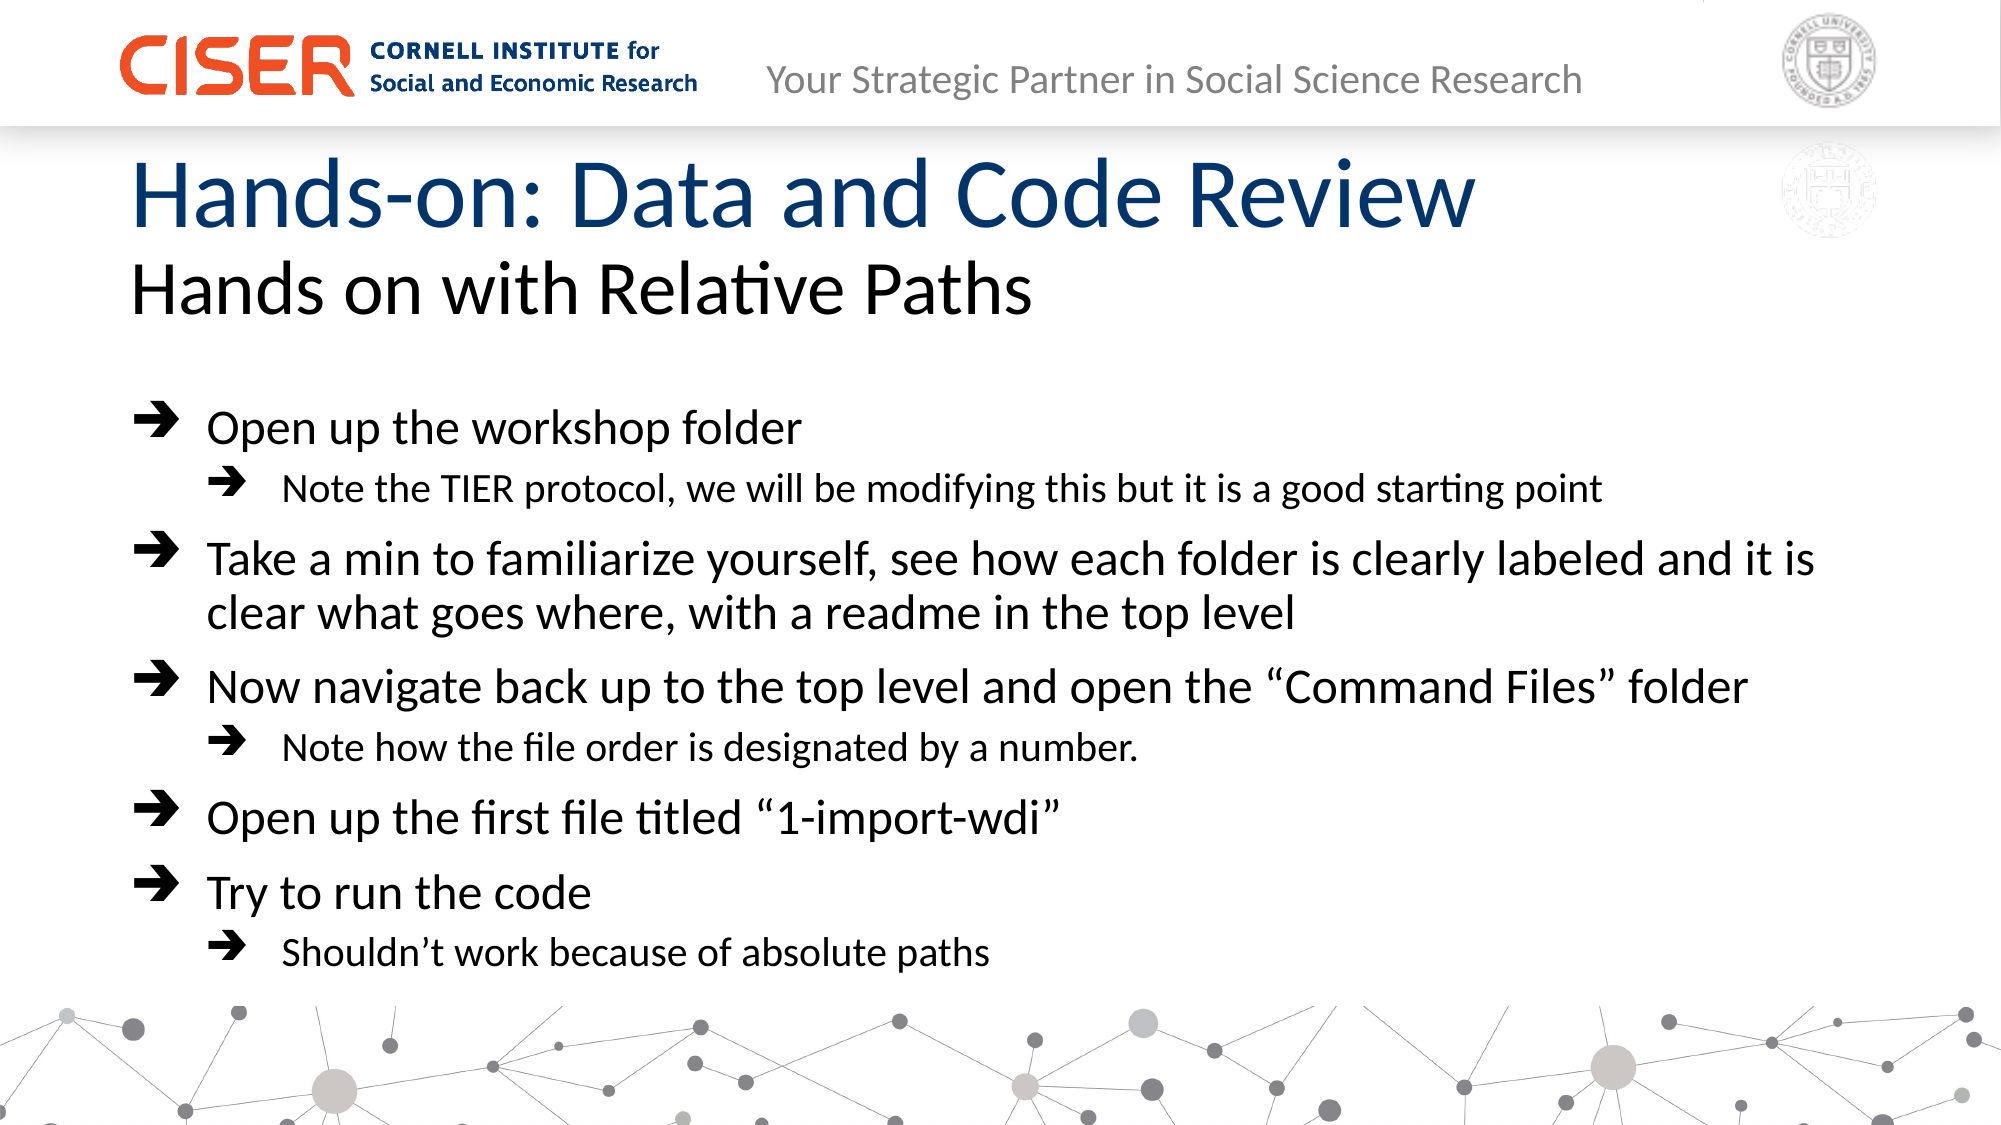

Hands-on: Data and Code Review
Hands on with Relative Paths
Open up the workshop folder
Note the TIER protocol, we will be modifying this but it is a good starting point
Take a min to familiarize yourself, see how each folder is clearly labeled and it is clear what goes where, with a readme in the top level
Now navigate back up to the top level and open the “Command Files” folder
Note how the file order is designated by a number.
Open up the first file titled “1-import-wdi”
Try to run the code
Shouldn’t work because of absolute paths